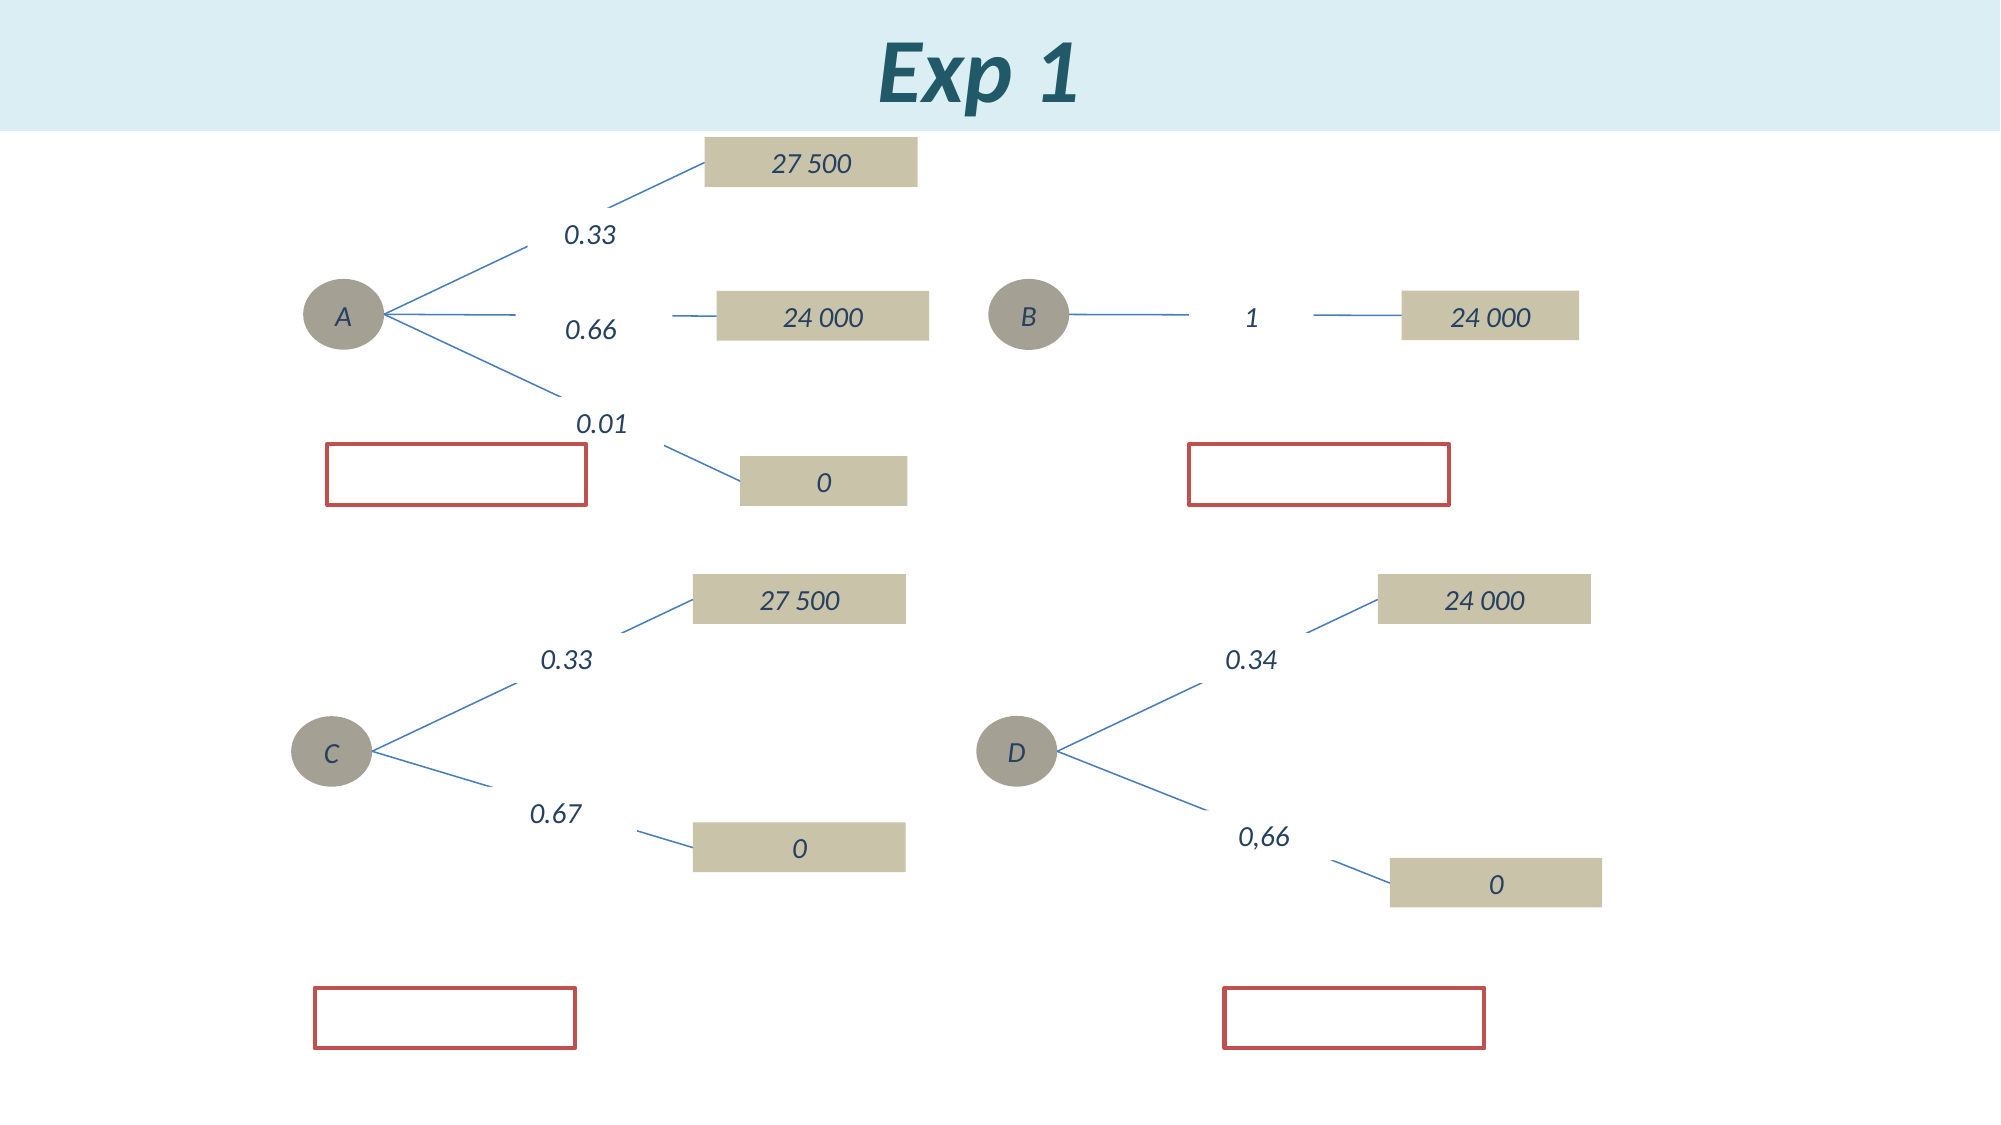

# Exp 1
27 500
0.33
A
0.66
24 000
0.01
0
B
1
24 000

27 500
0.33
C
0.67
0
24 000
0.34
D
0,66
0